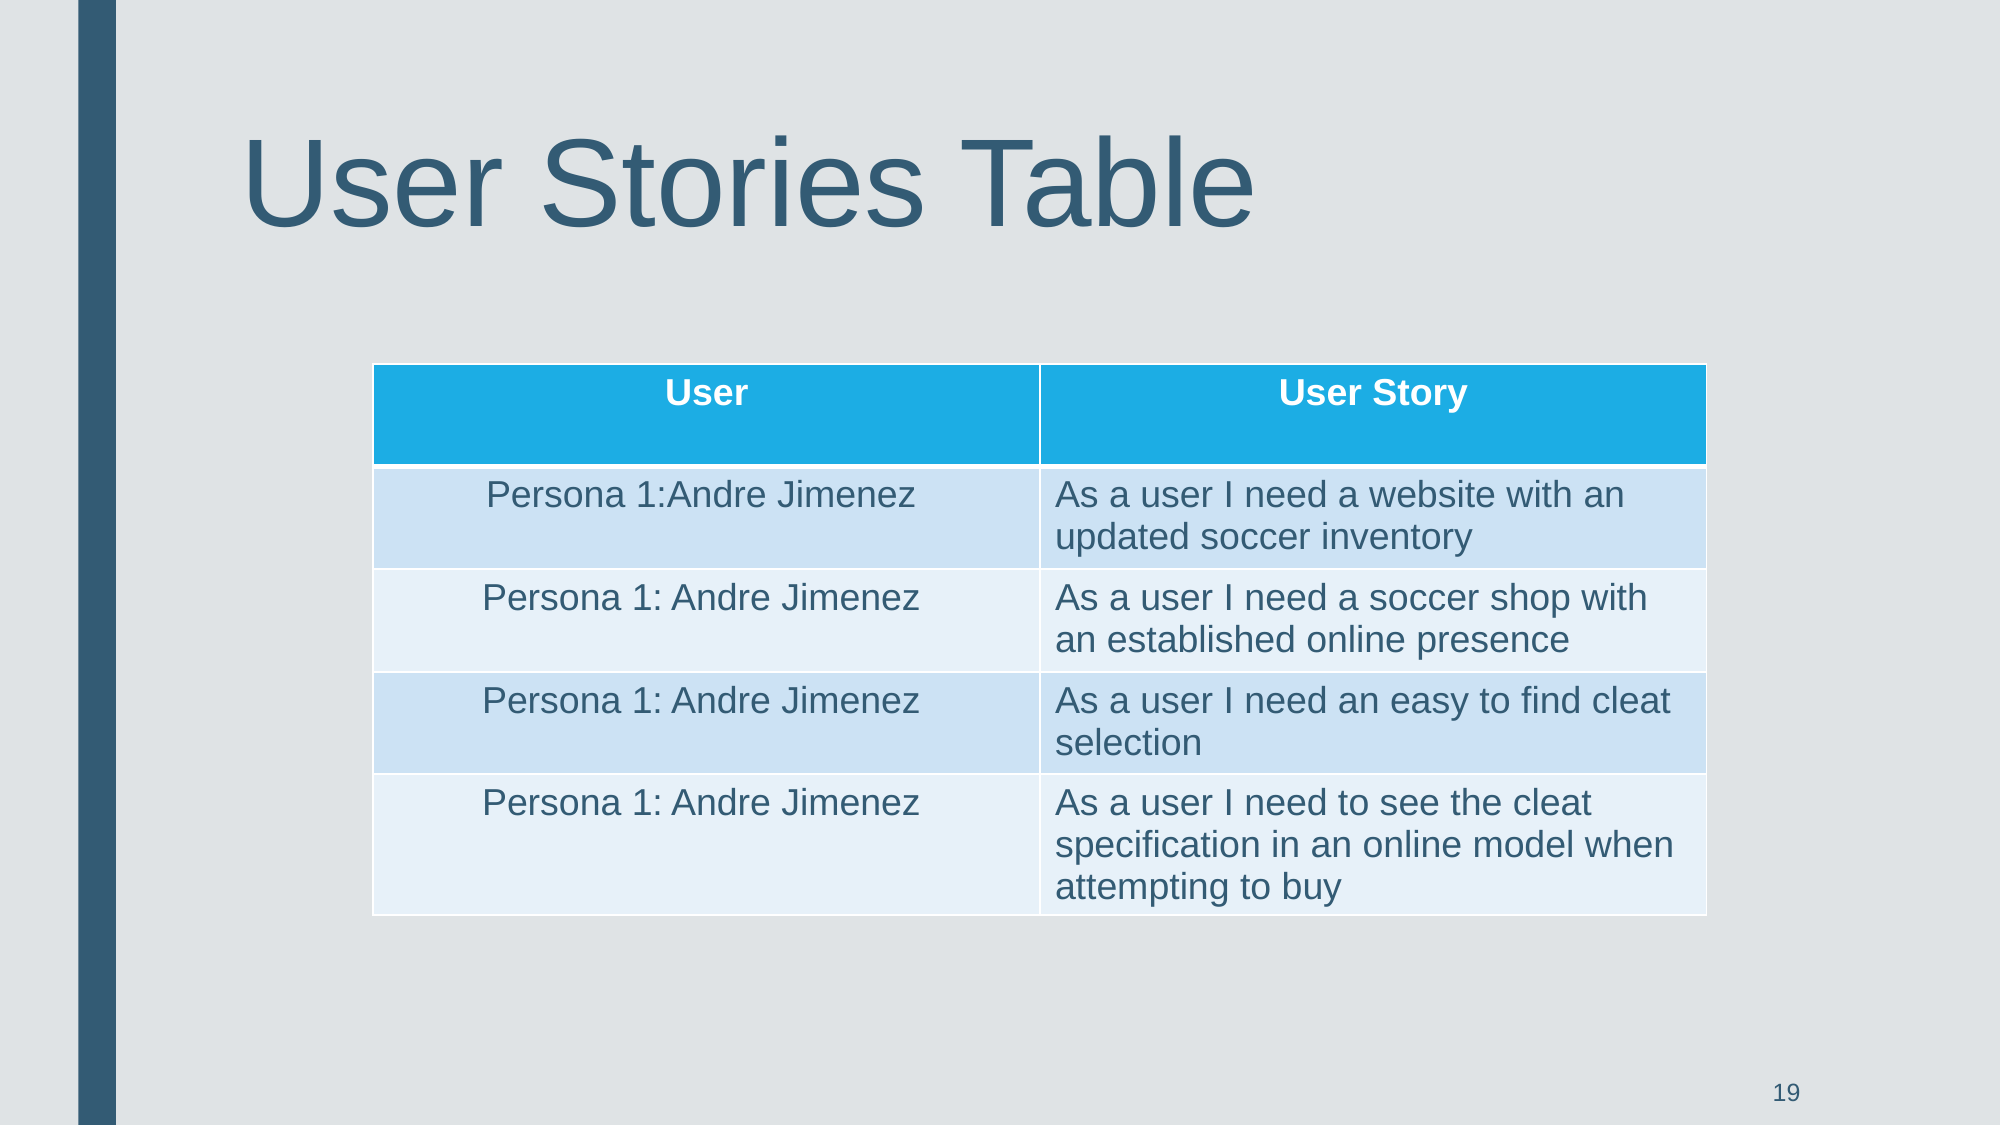

# User Stories Table
| User | User Story |
| --- | --- |
| Persona 1:Andre Jimenez | As a user I need a website with an updated soccer inventory |
| Persona 1: Andre Jimenez | As a user I need a soccer shop with an established online presence |
| Persona 1: Andre Jimenez | As a user I need an easy to find cleat selection |
| Persona 1: Andre Jimenez | As a user I need to see the cleat specification in an online model when attempting to buy |
19